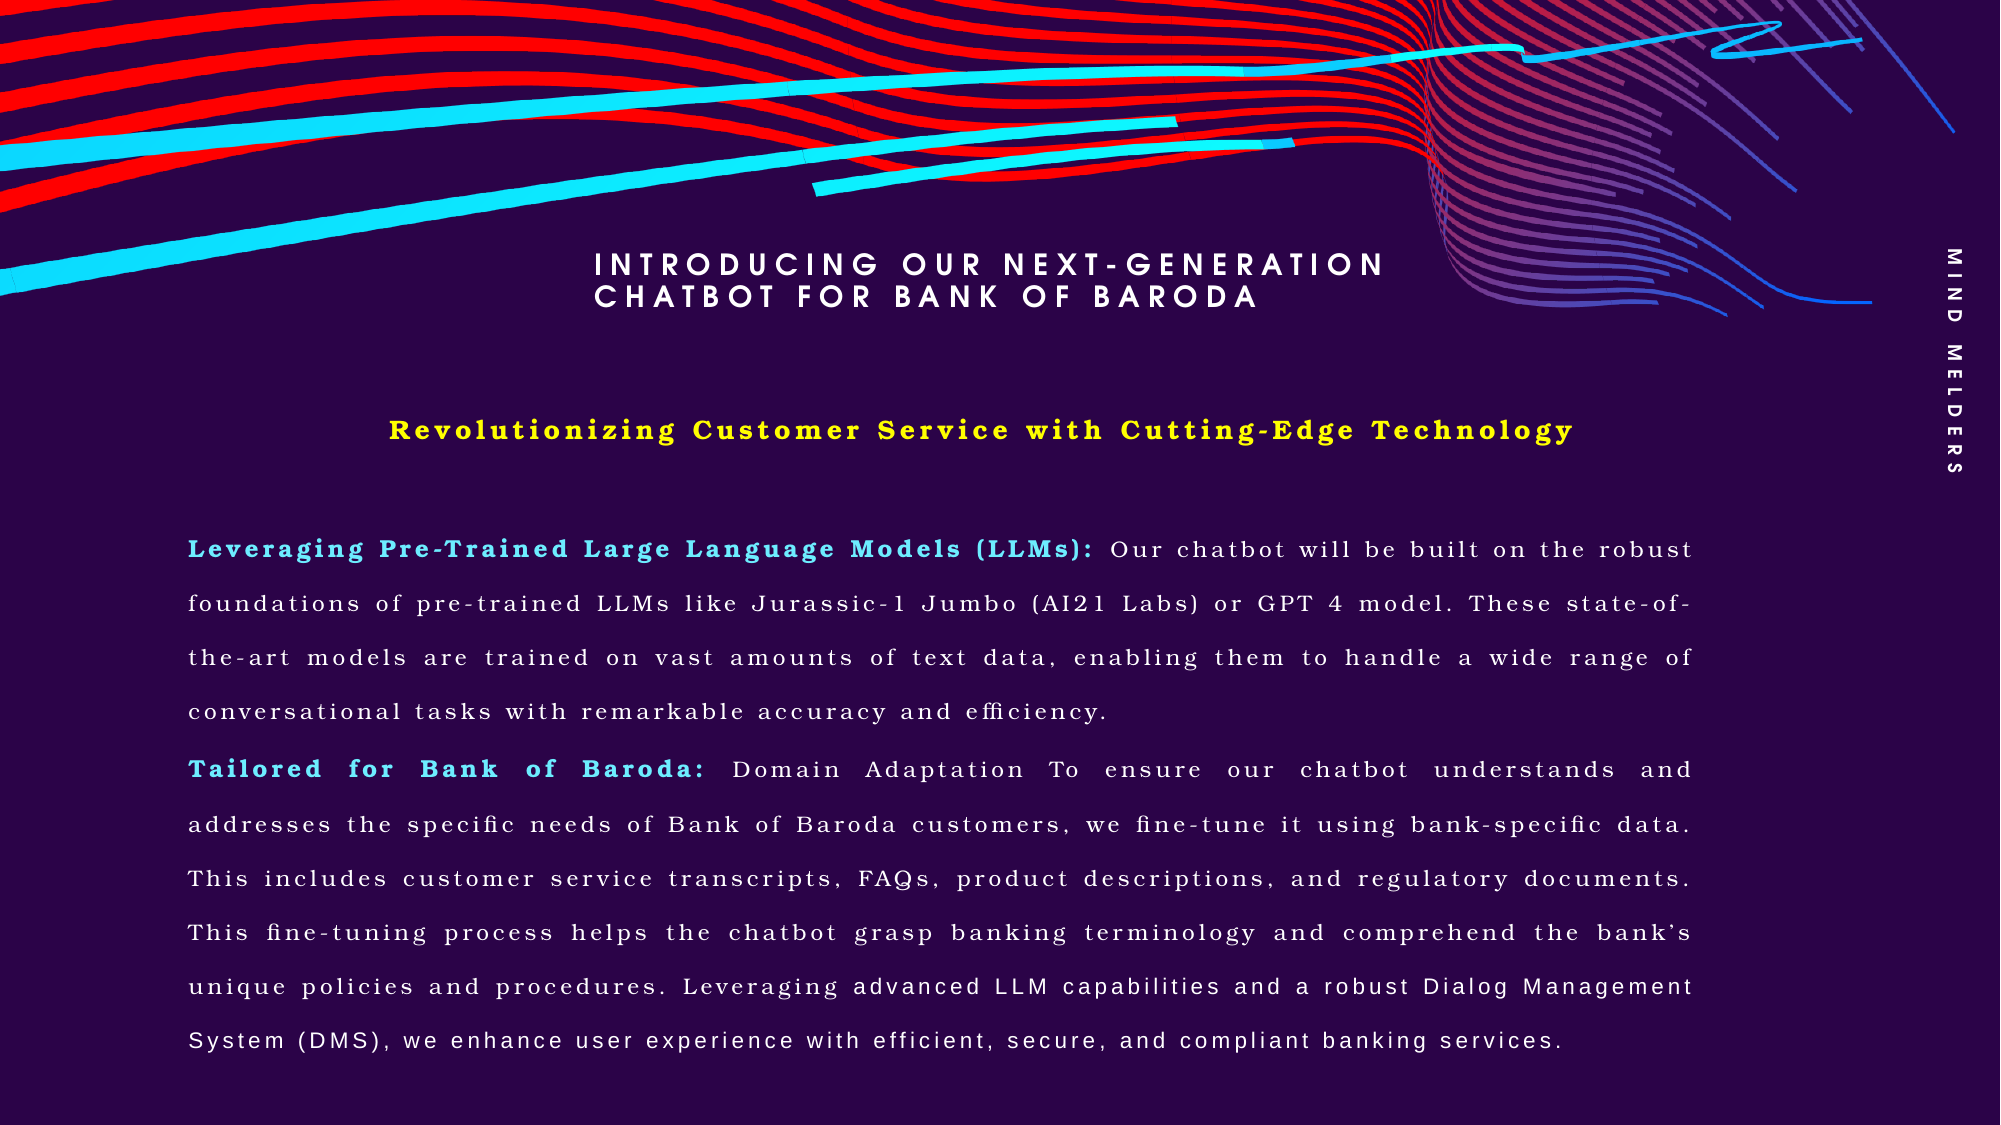

Mind melders
# Introducing Our Next-generation chatbot for bank of Baroda
                 Revolutionizing Customer Service with Cutting-Edge Technology

Leveraging Pre-Trained Large Language Models (LLMs): Our chatbot will be built on the robust foundations of pre-trained LLMs like Jurassic-1 Jumbo (AI21 Labs) or GPT 4 model. These state-of-the-art models are trained on vast amounts of text data, enabling them to handle a wide range of conversational tasks with remarkable accuracy and efficiency.
Tailored for Bank of Baroda: Domain Adaptation To ensure our chatbot understands and addresses the specific needs of Bank of Baroda customers, we fine-tune it using bank-specific data. This includes customer service transcripts, FAQs, product descriptions, and regulatory documents. This fine-tuning process helps the chatbot grasp banking terminology and comprehend the bank’s unique policies and procedures. Leveraging advanced LLM capabilities and a robust Dialog Management System (DMS), we enhance user experience with efficient, secure, and compliant banking services.
7